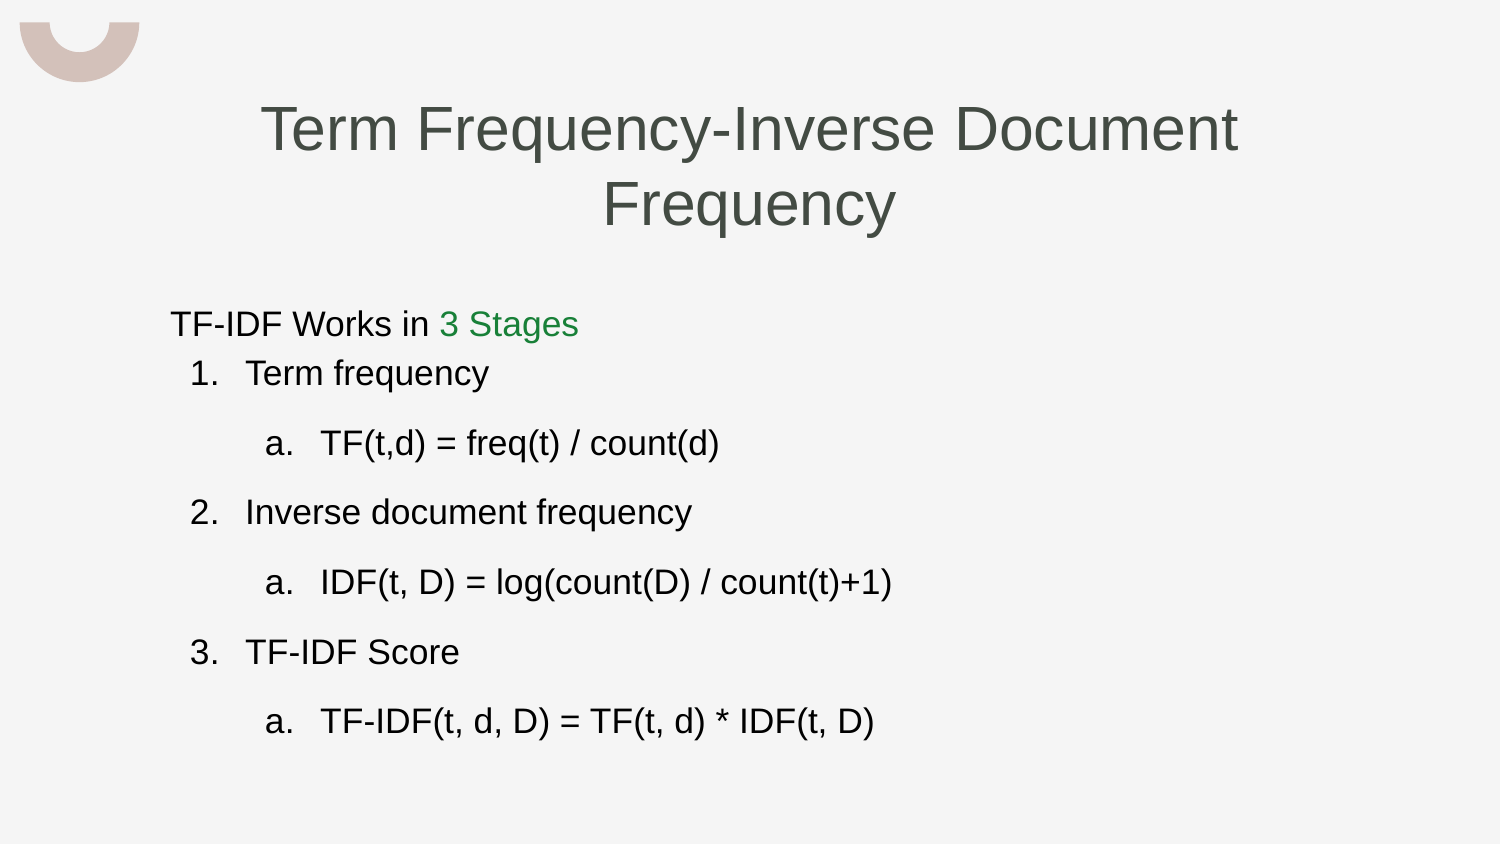

# Term Frequency-Inverse Document Frequency
TF-IDF Works in 3 Stages
Term frequency
TF(t,d) = freq(t) / count(d)
Inverse document frequency
IDF(t, D) = log(count(D) / count(t)+1)
TF-IDF Score
TF-IDF(t, d, D) = TF(t, d) * IDF(t, D)